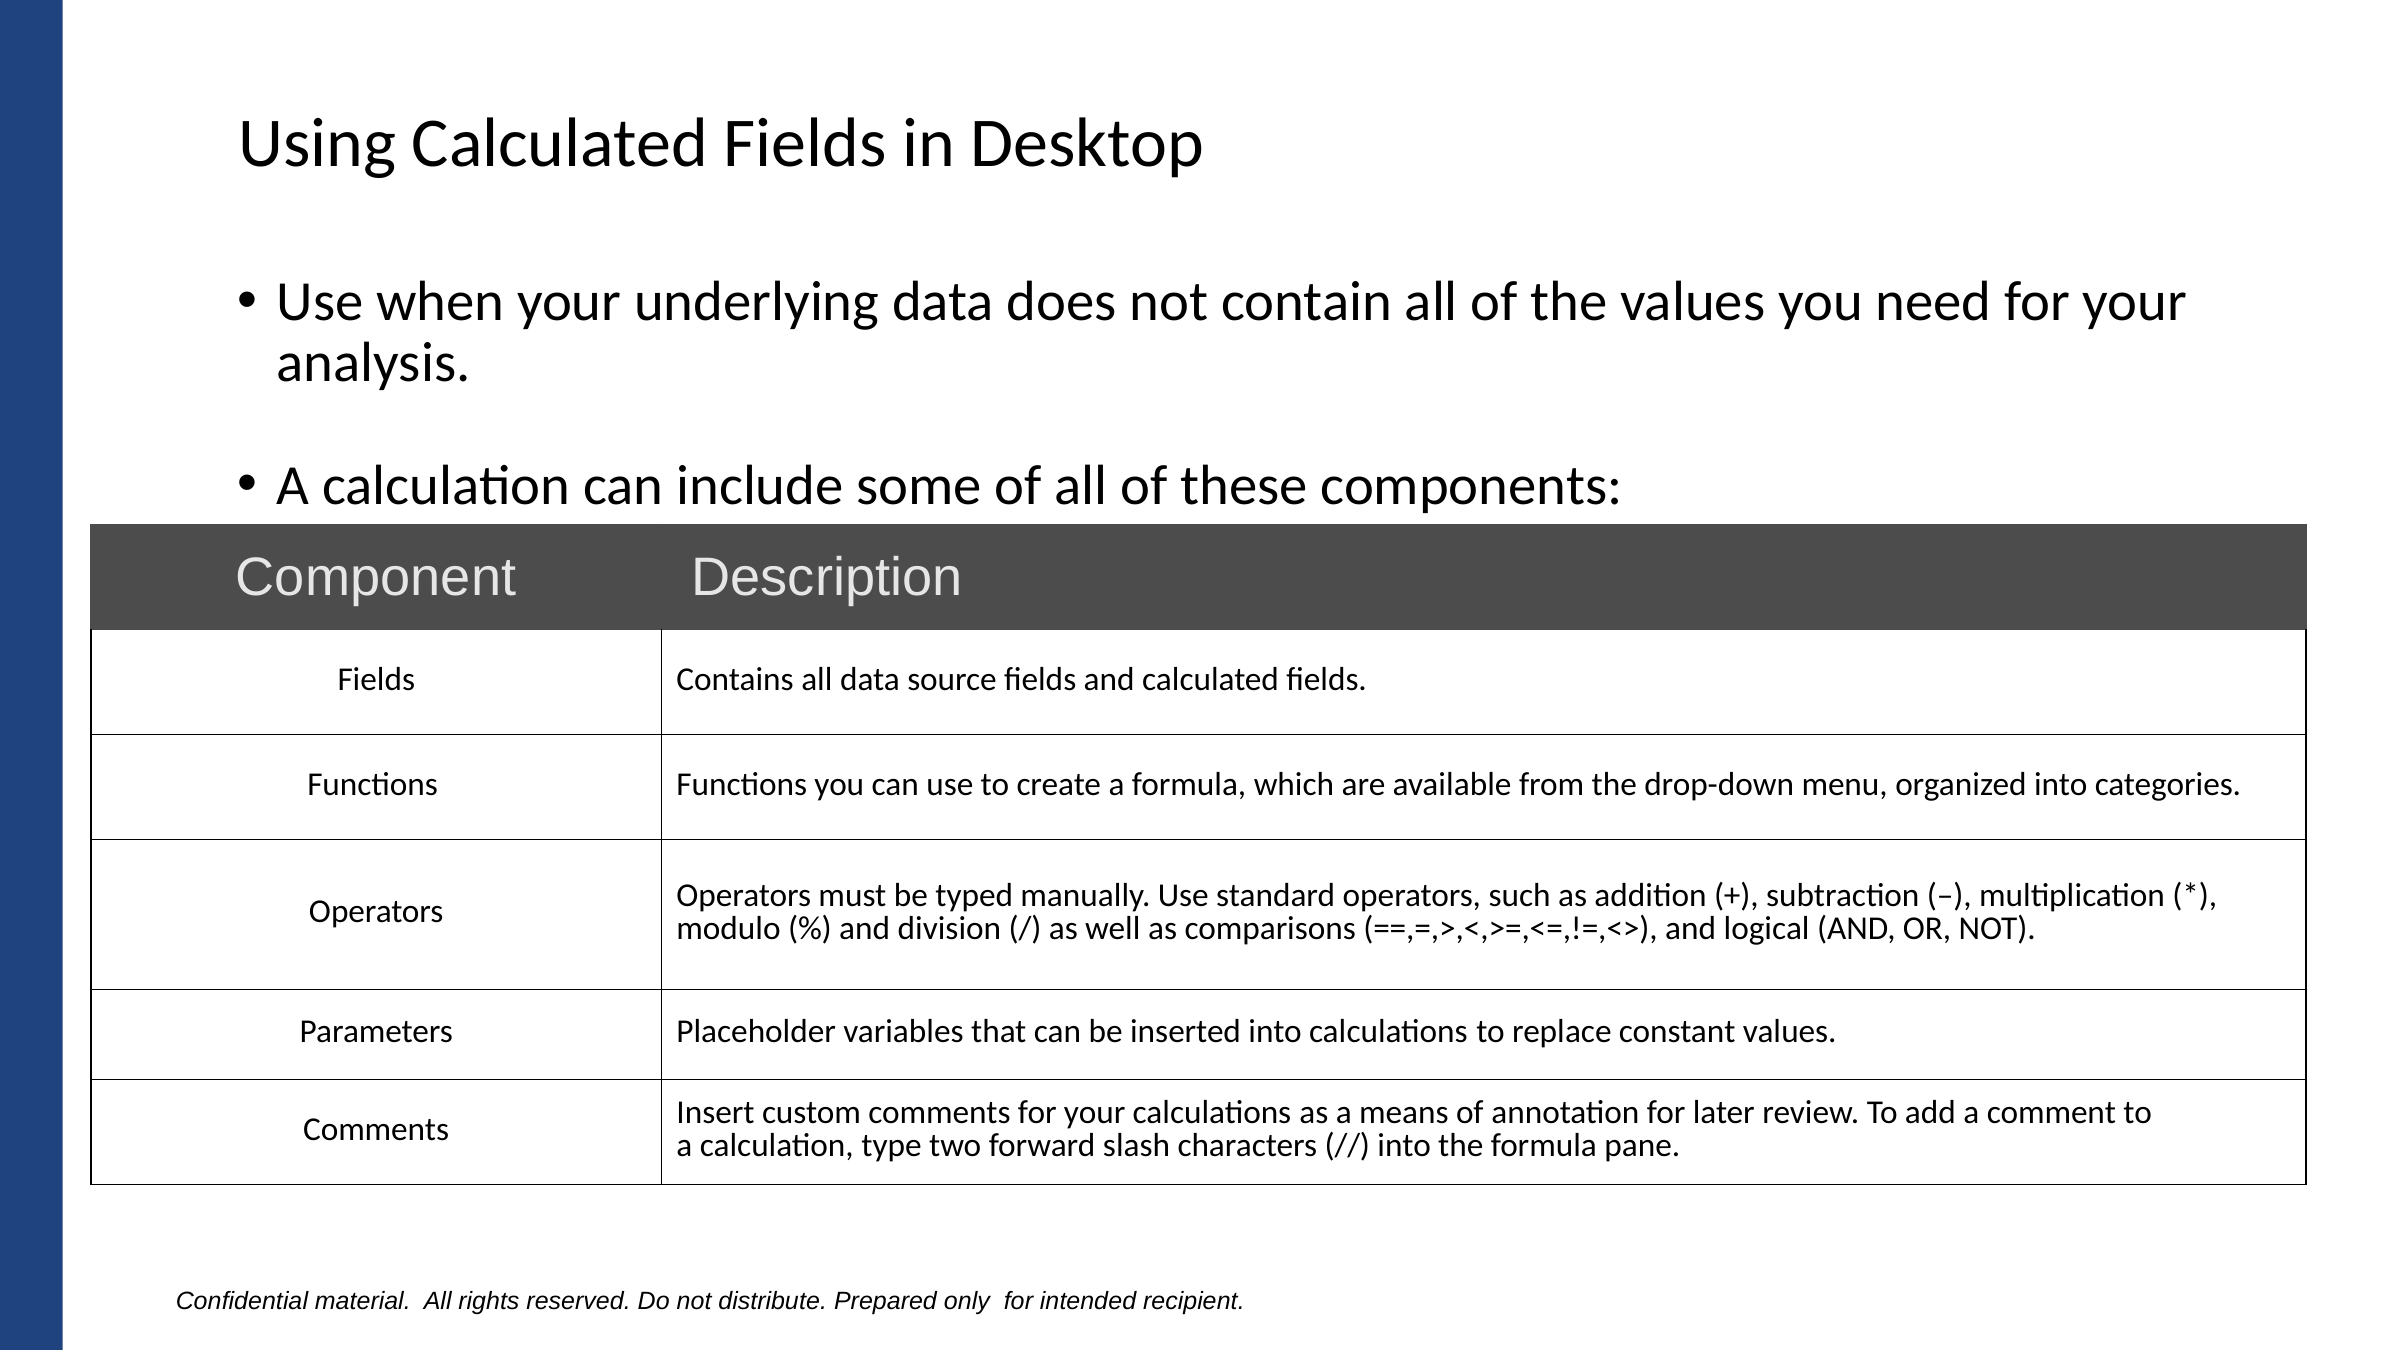

Using Calculated Fields in Desktop
Use when your underlying data does not contain all of the values you need for your analysis.
A calculation can include some of all of these components:
| Component | Description |
| --- | --- |
| Fields | Contains all data source fields and calculated fields. |
| Functions | Functions you can use to create a formula, which are available from the drop-down menu, organized into categories. |
| Operators | Operators must be typed manually. Use standard operators, such as addition (+), subtraction (–), multiplication (\*), modulo (%) and division (/) as well as comparisons (==,=,>,<,>=,<=,!=,<>), and logical (AND, OR, NOT). |
| Parameters | Placeholder variables that can be inserted into calculations to replace constant values. |
| Comments | Insert custom comments for your calculations as a means of annotation for later review. To add a comment to a calculation, type two forward slash characters (//) into the formula pane. |